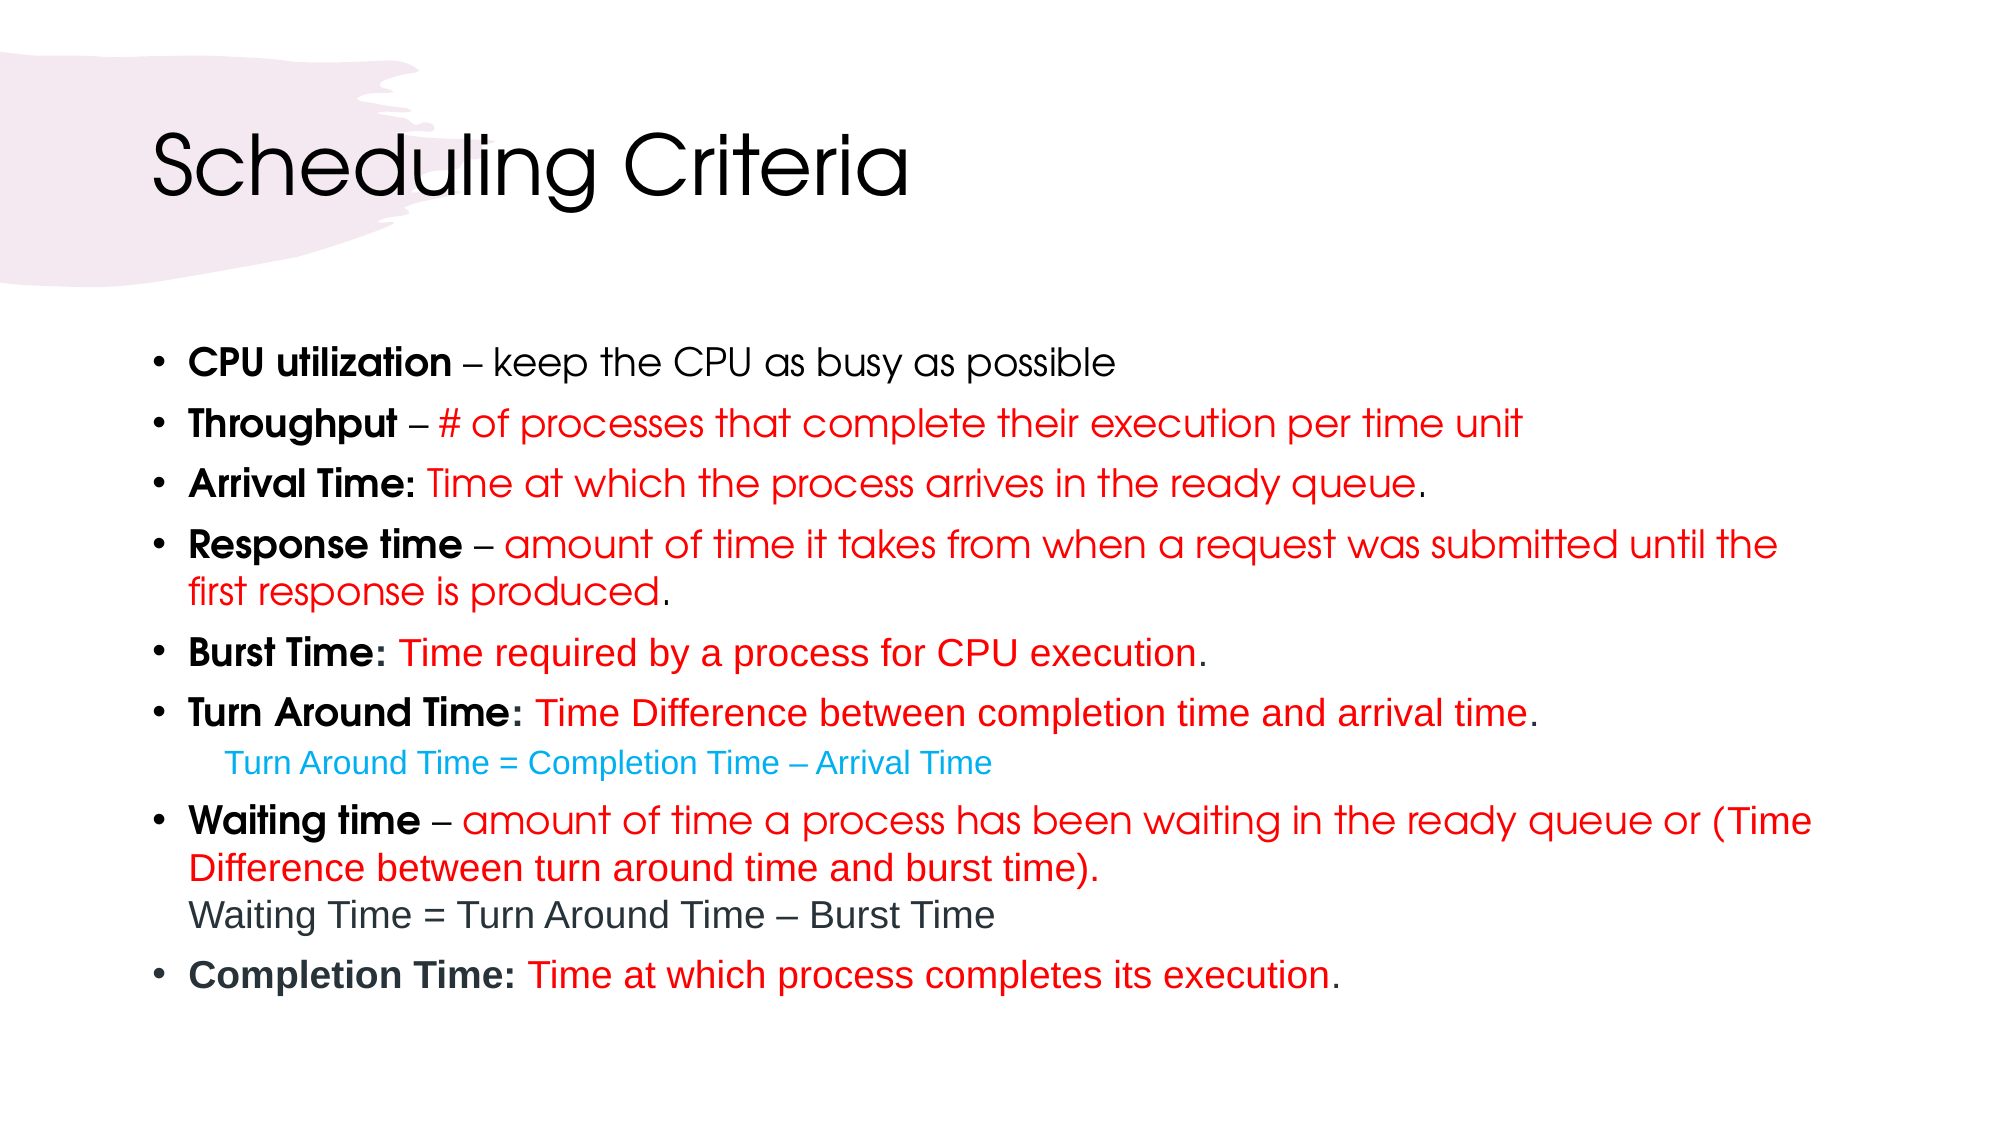

# Scheduling Criteria
CPU utilization – keep the CPU as busy as possible
Throughput – # of processes that complete their execution per time unit
Arrival Time: Time at which the process arrives in the ready queue.
Response time – amount of time it takes from when a request was submitted until the first response is produced.
Burst Time: Time required by a process for CPU execution.
Turn Around Time: Time Difference between completion time and arrival time.
	Turn Around Time = Completion Time – Arrival Time
Waiting time – amount of time a process has been waiting in the ready queue or (Time Difference between turn around time and burst time).
	Waiting Time = Turn Around Time – Burst Time
Completion Time: Time at which process completes its execution.